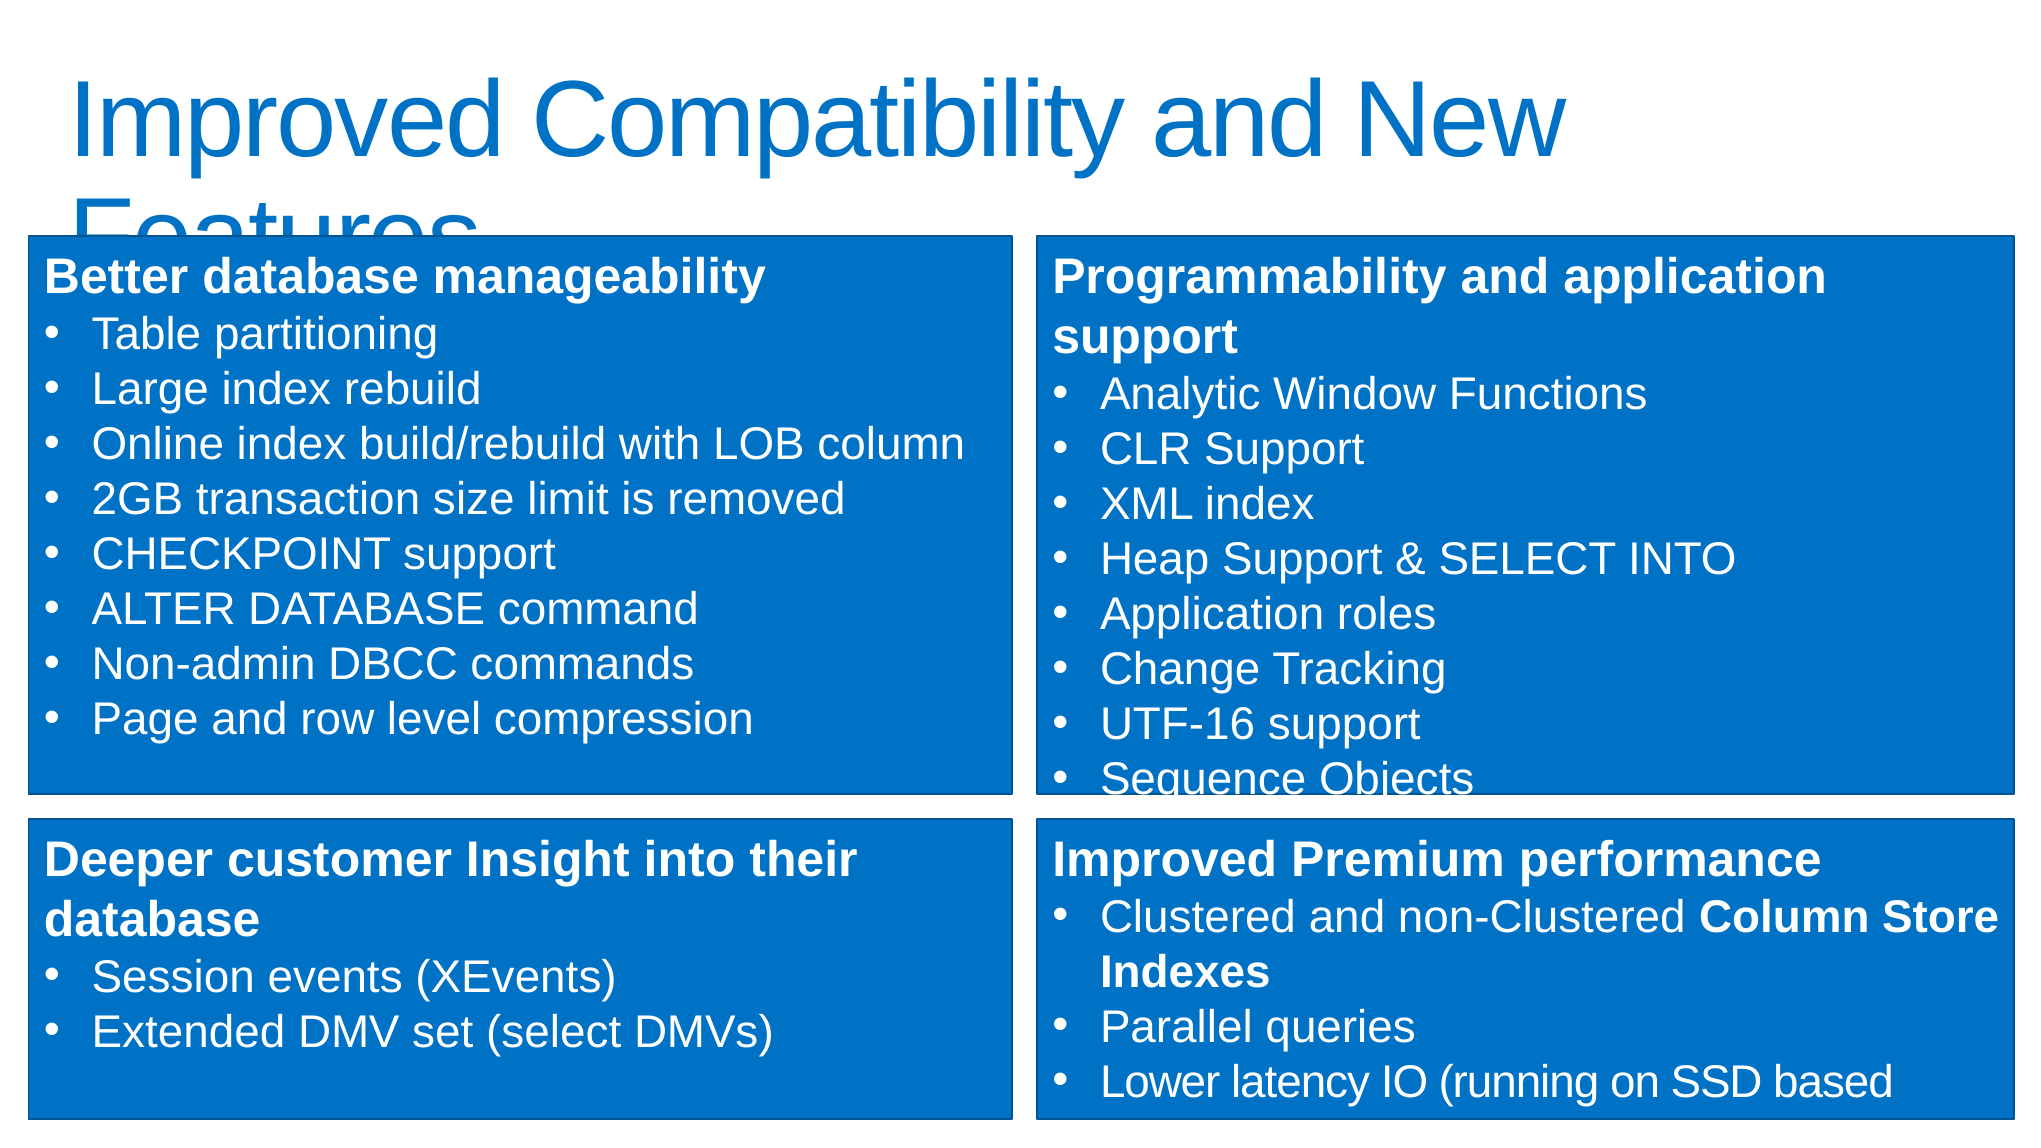

# Improved Compatibility and New Features
Better database manageability
Table partitioning
Large index rebuild
Online index build/rebuild with LOB column
2GB transaction size limit is removed
CHECKPOINT support
ALTER DATABASE command
Non-admin DBCC commands
Page and row level compression
Programmability and application support
Analytic Window Functions
CLR Support
XML index
Heap Support & SELECT INTO
Application roles
Change Tracking
UTF-16 support
Sequence Objects
Improved Premium performance
Clustered and non-Clustered Column Store Indexes
Parallel queries
Lower latency IO (running on SSD based SKUs
Deeper customer Insight into their database
Session events (XEvents)
Extended DMV set (select DMVs)